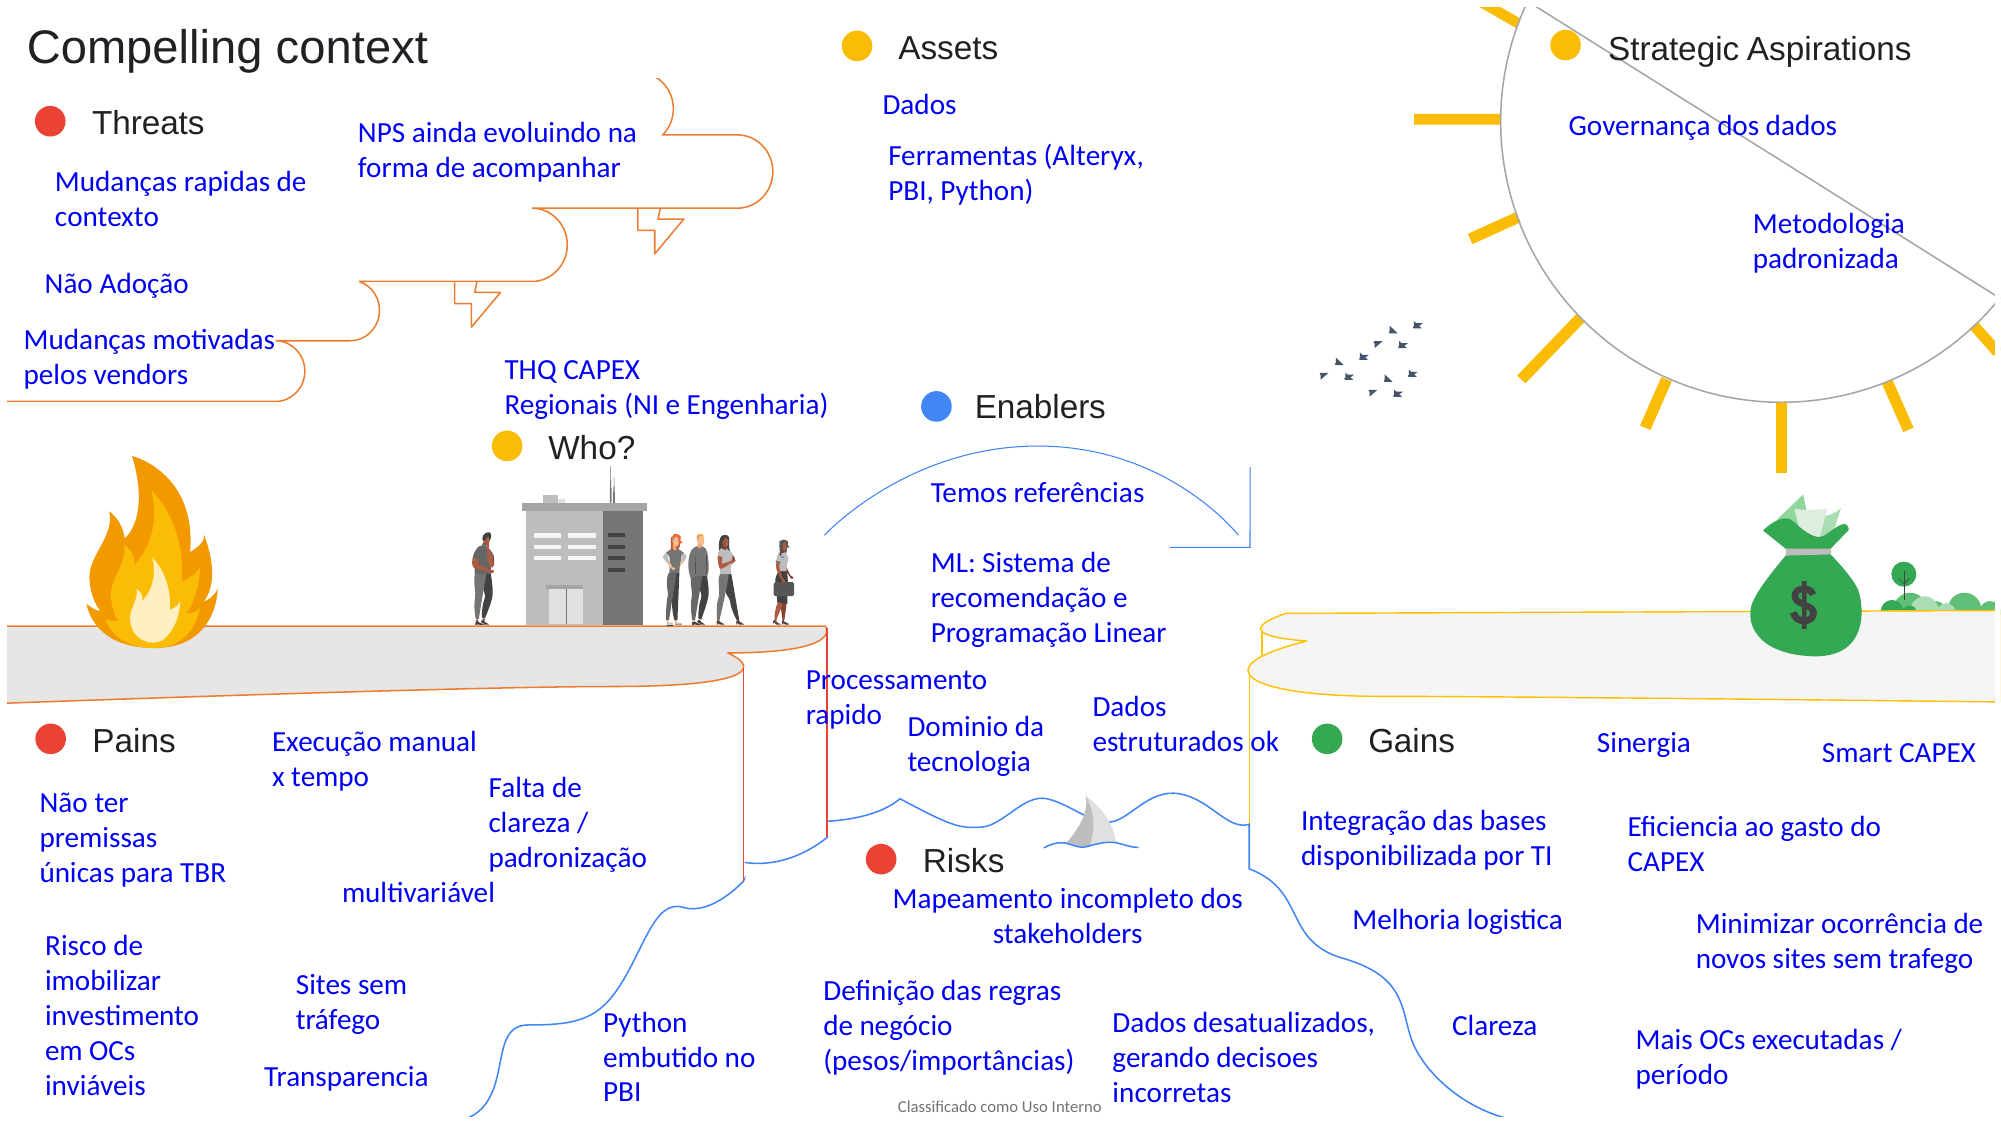

Dados
Governança dos dados
NPS ainda evoluindo na forma de acompanhar
Ferramentas (Alteryx, PBI, Python)
Mudanças rapidas de contexto
Metodologia padronizada
Não Adoção
Mudanças motivadas pelos vendors
THQ CAPEX
Regionais (NI e Engenharia)
Temos referências

ML: Sistema de recomendação e Programação Linear
Processamento rapido
Dados estruturados ok
Dominio da tecnologia
Execução manual x tempo
Sinergia
Smart CAPEX
Falta de clareza / padronização
Não ter premissas únicas para TBR
Integração das bases disponibilizada por TI
Eficiencia ao gasto do CAPEX
multivariável
Mapeamento incompleto dos stakeholders
Melhoria logistica
Minimizar ocorrência de novos sites sem trafego
Risco de imobilizar investimento em OCs inviáveis
Sites sem tráfego
Definição das regras de negócio (pesos/importâncias)
Python embutido no PBI
Dados desatualizados, gerando decisoes incorretas
Clareza
Mais OCs executadas / período
Transparencia